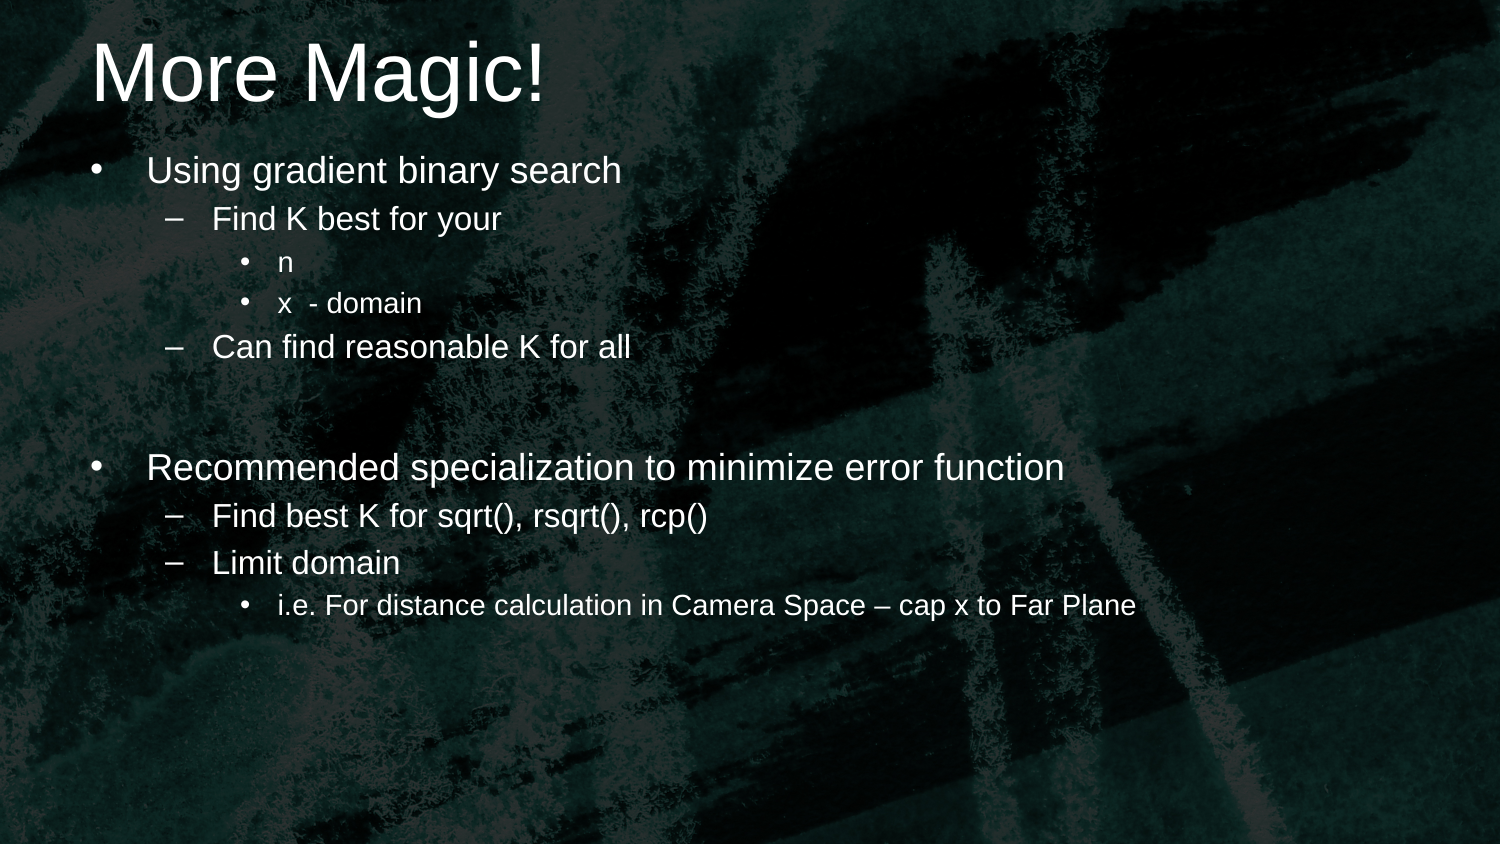

# More Magic!
Using gradient binary search
Find K best for your
n
x  - domain
Can find reasonable K for all

Recommended specialization to minimize error function
Find best K for sqrt(), rsqrt(), rcp()
Limit domain
i.e. For distance calculation in Camera Space – cap x to Far Plane